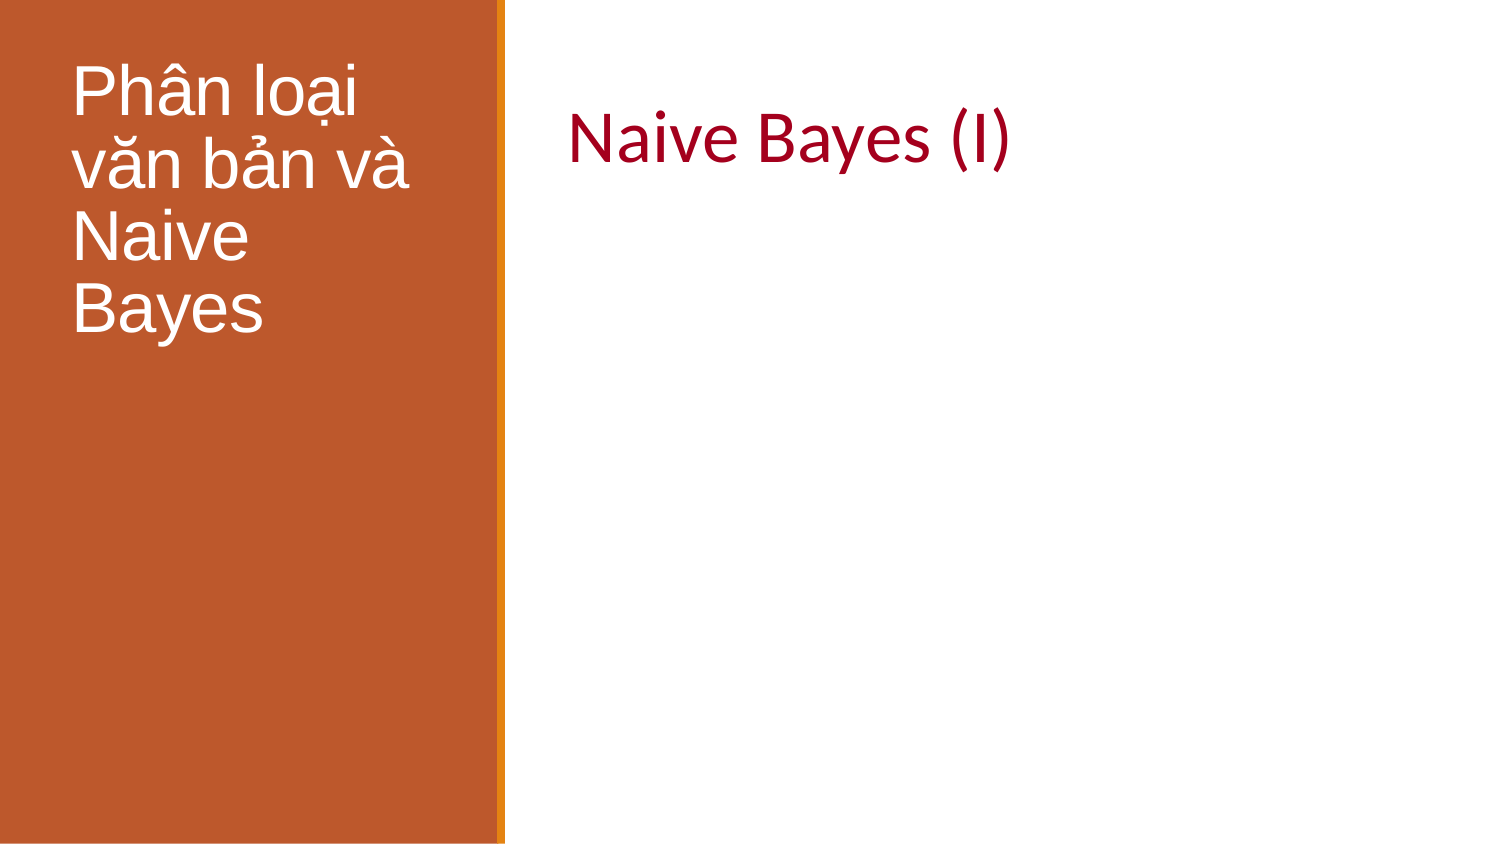

# Phân loại văn bản và Naive Bayes
Naive Bayes (I)